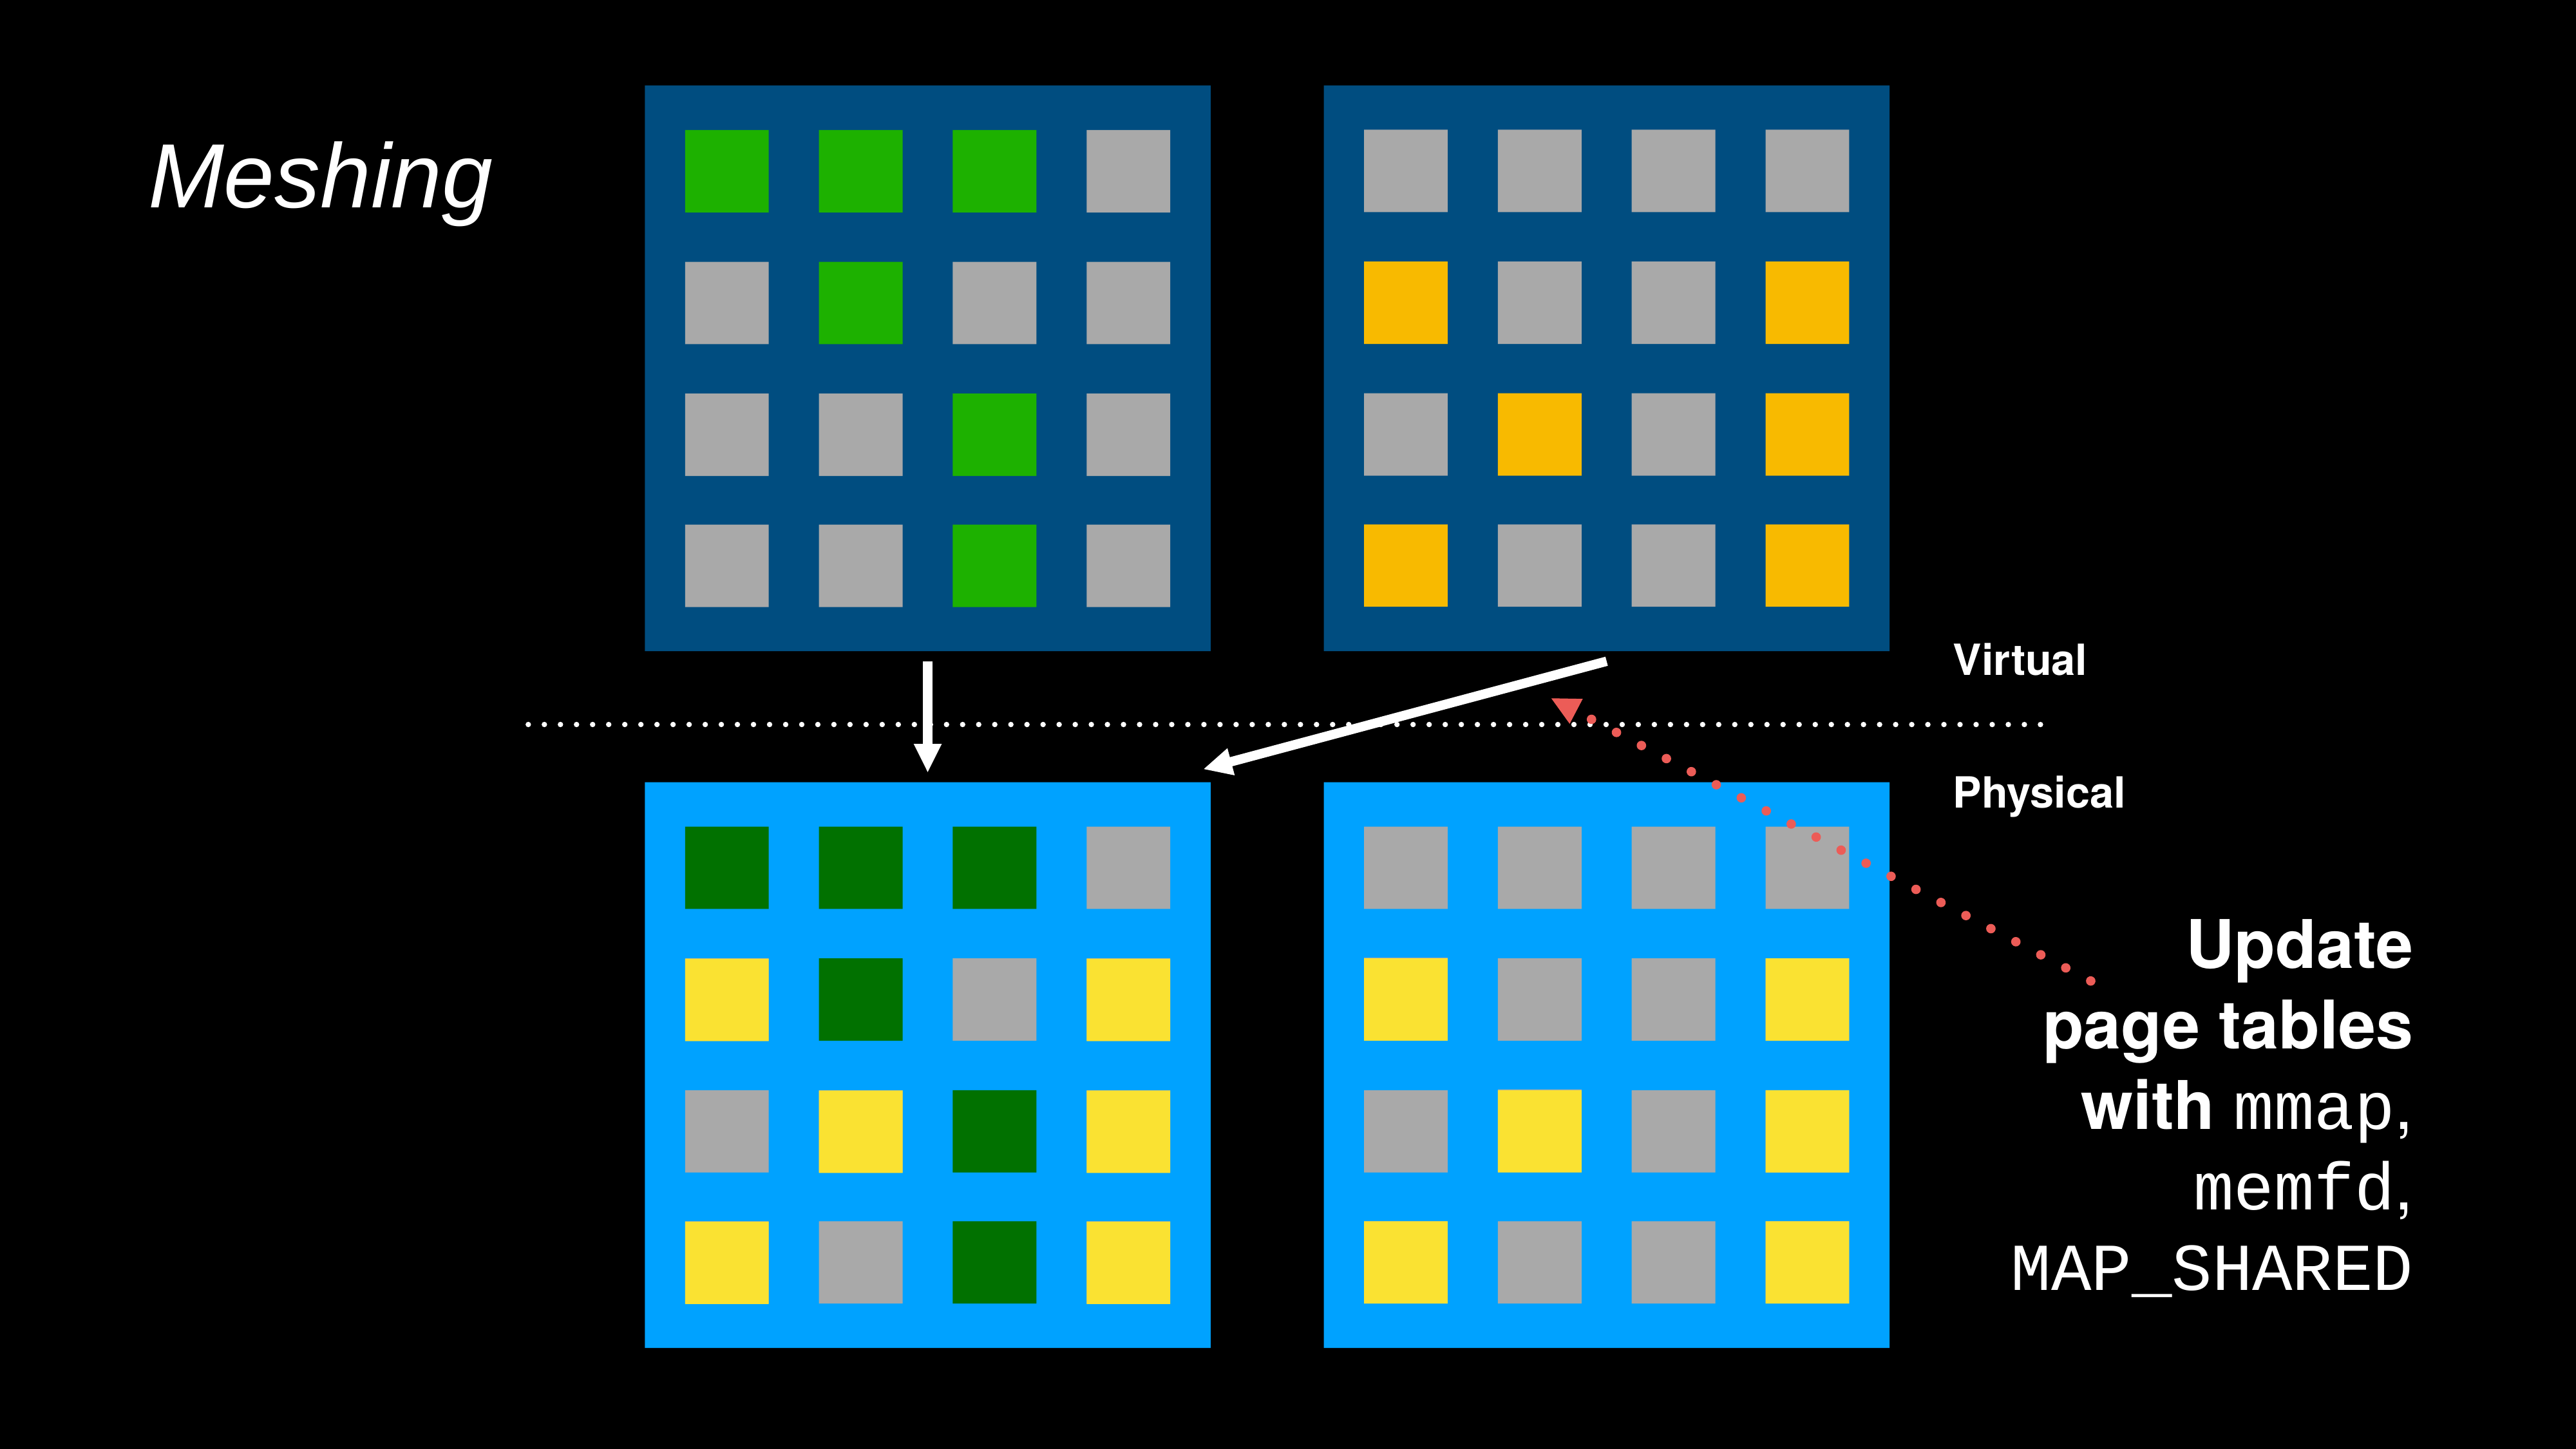

Meshing

Virtual

Physical

Update
page tables
with mmap,
memfd,
MAP_SHARED